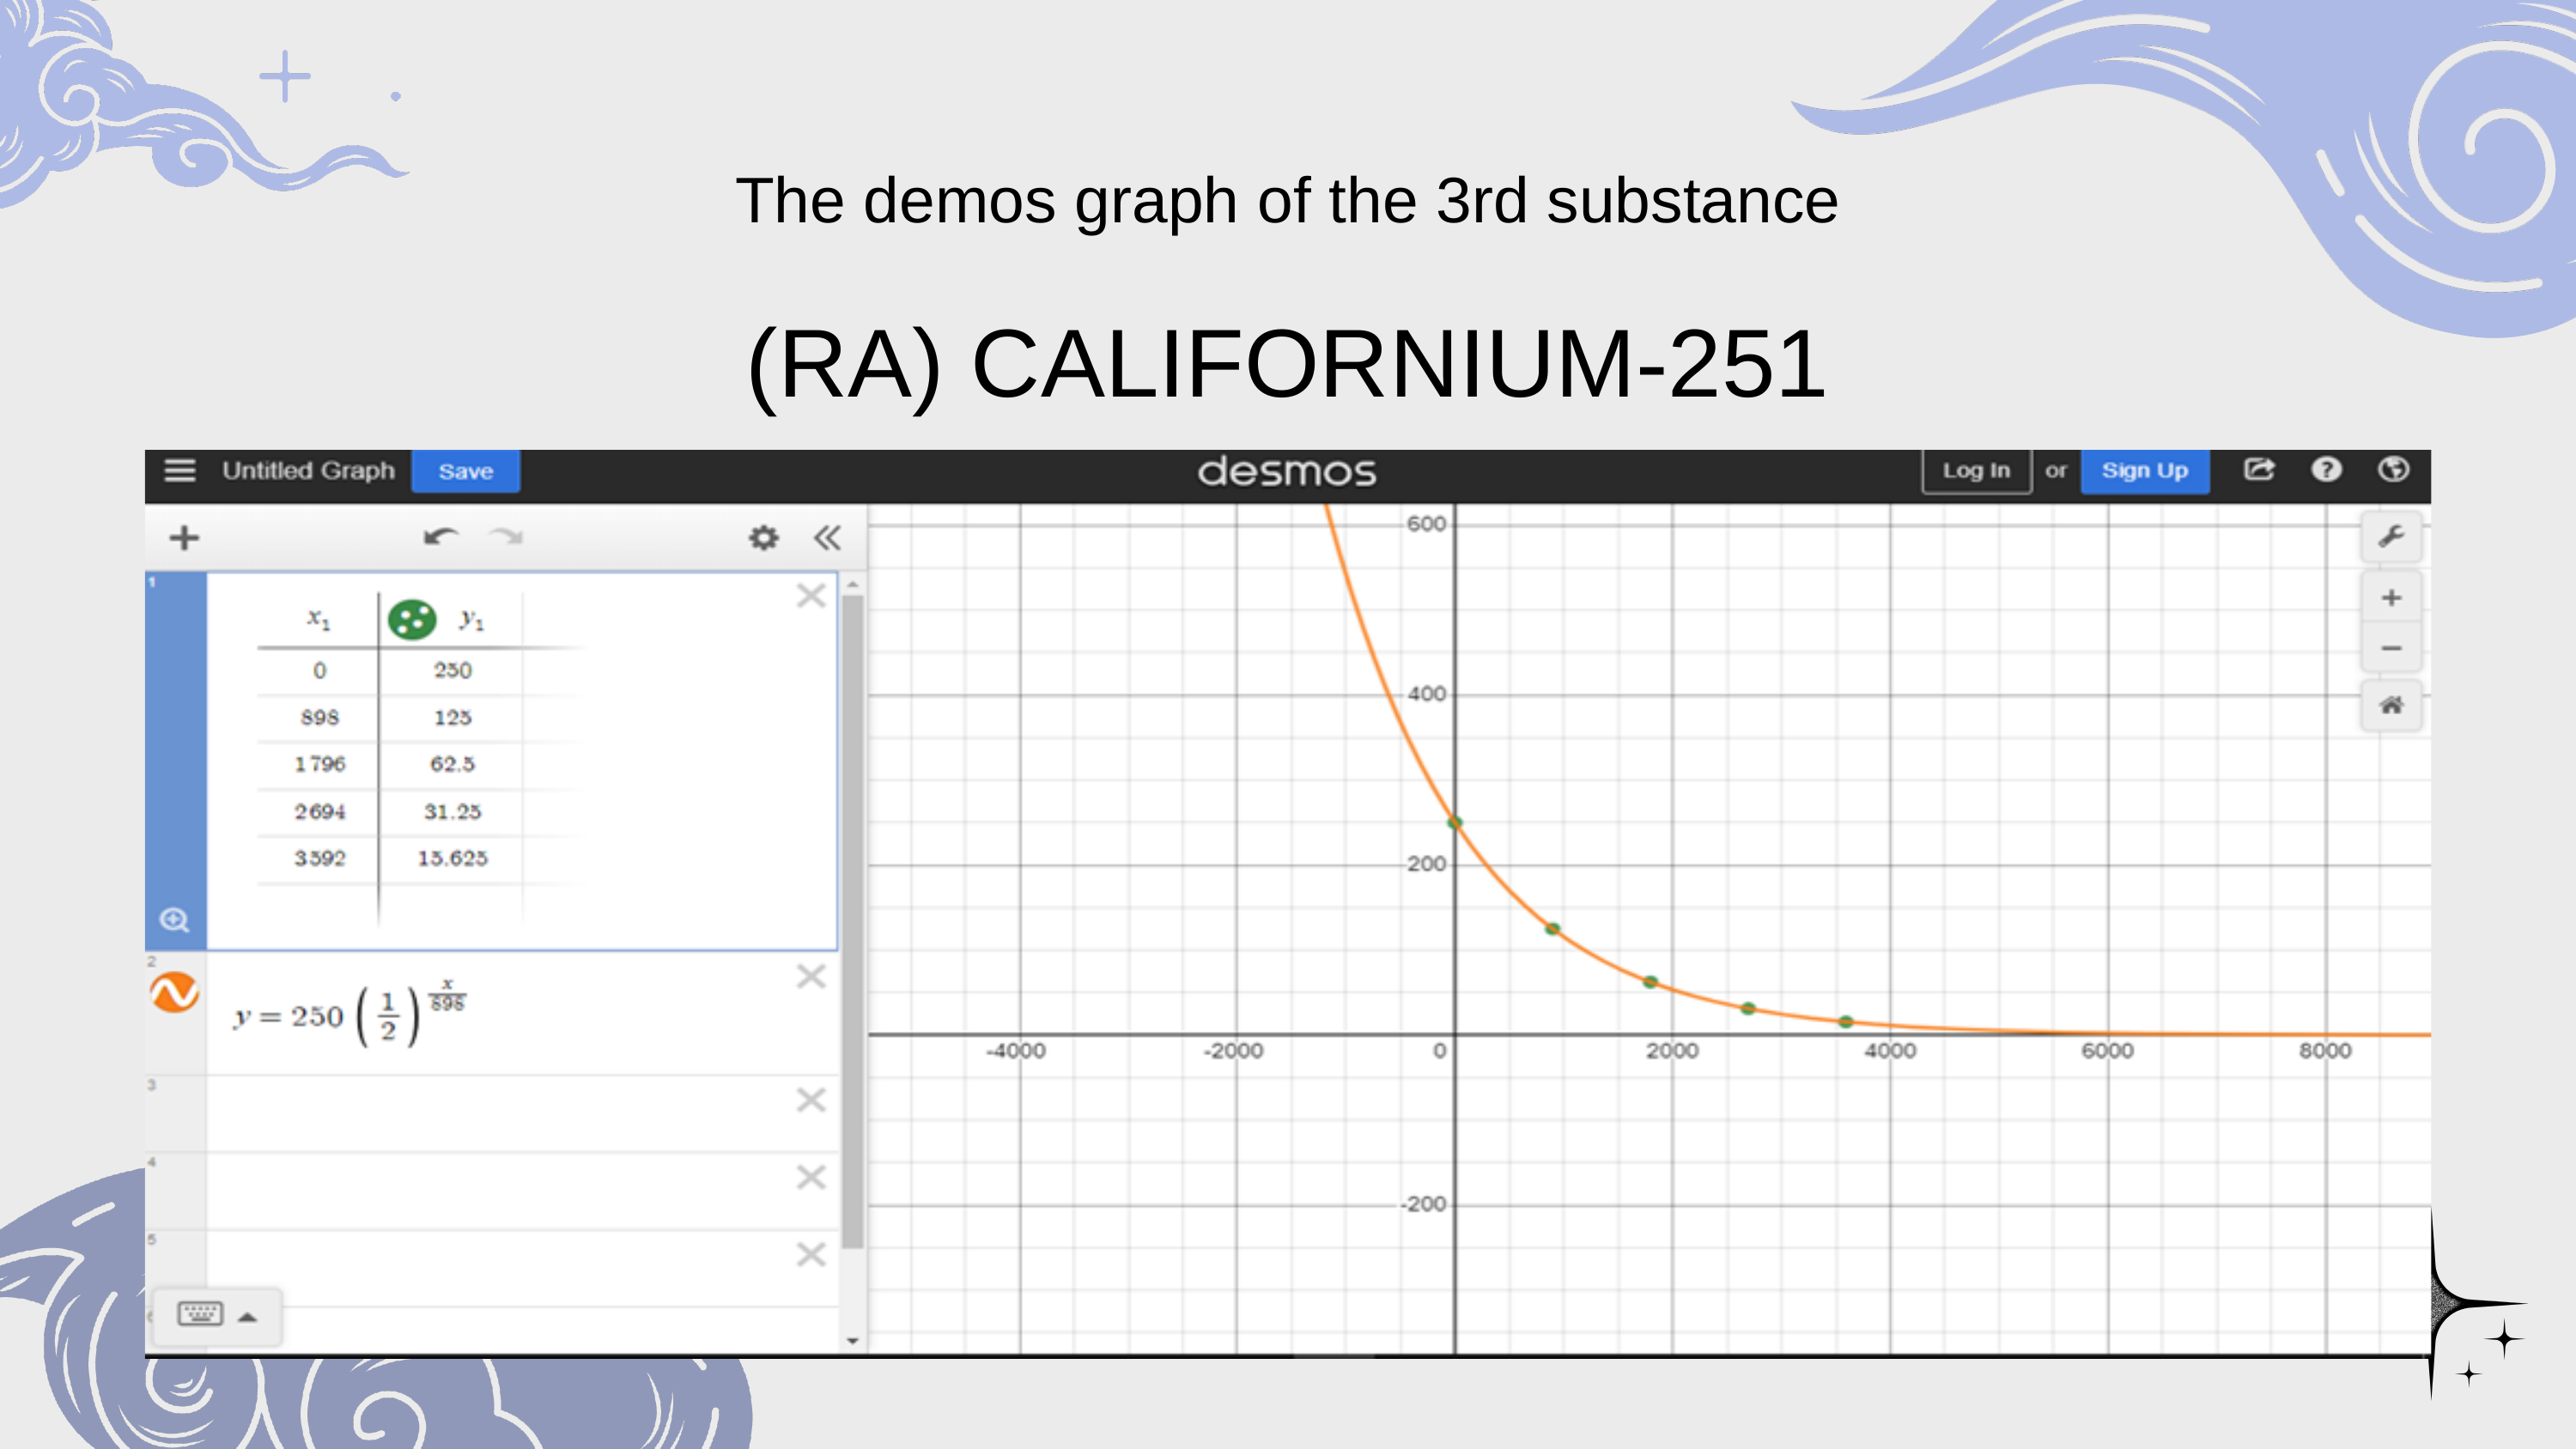

The demos graph of the 3rd substance
(RA) CALIFORNIUM-251